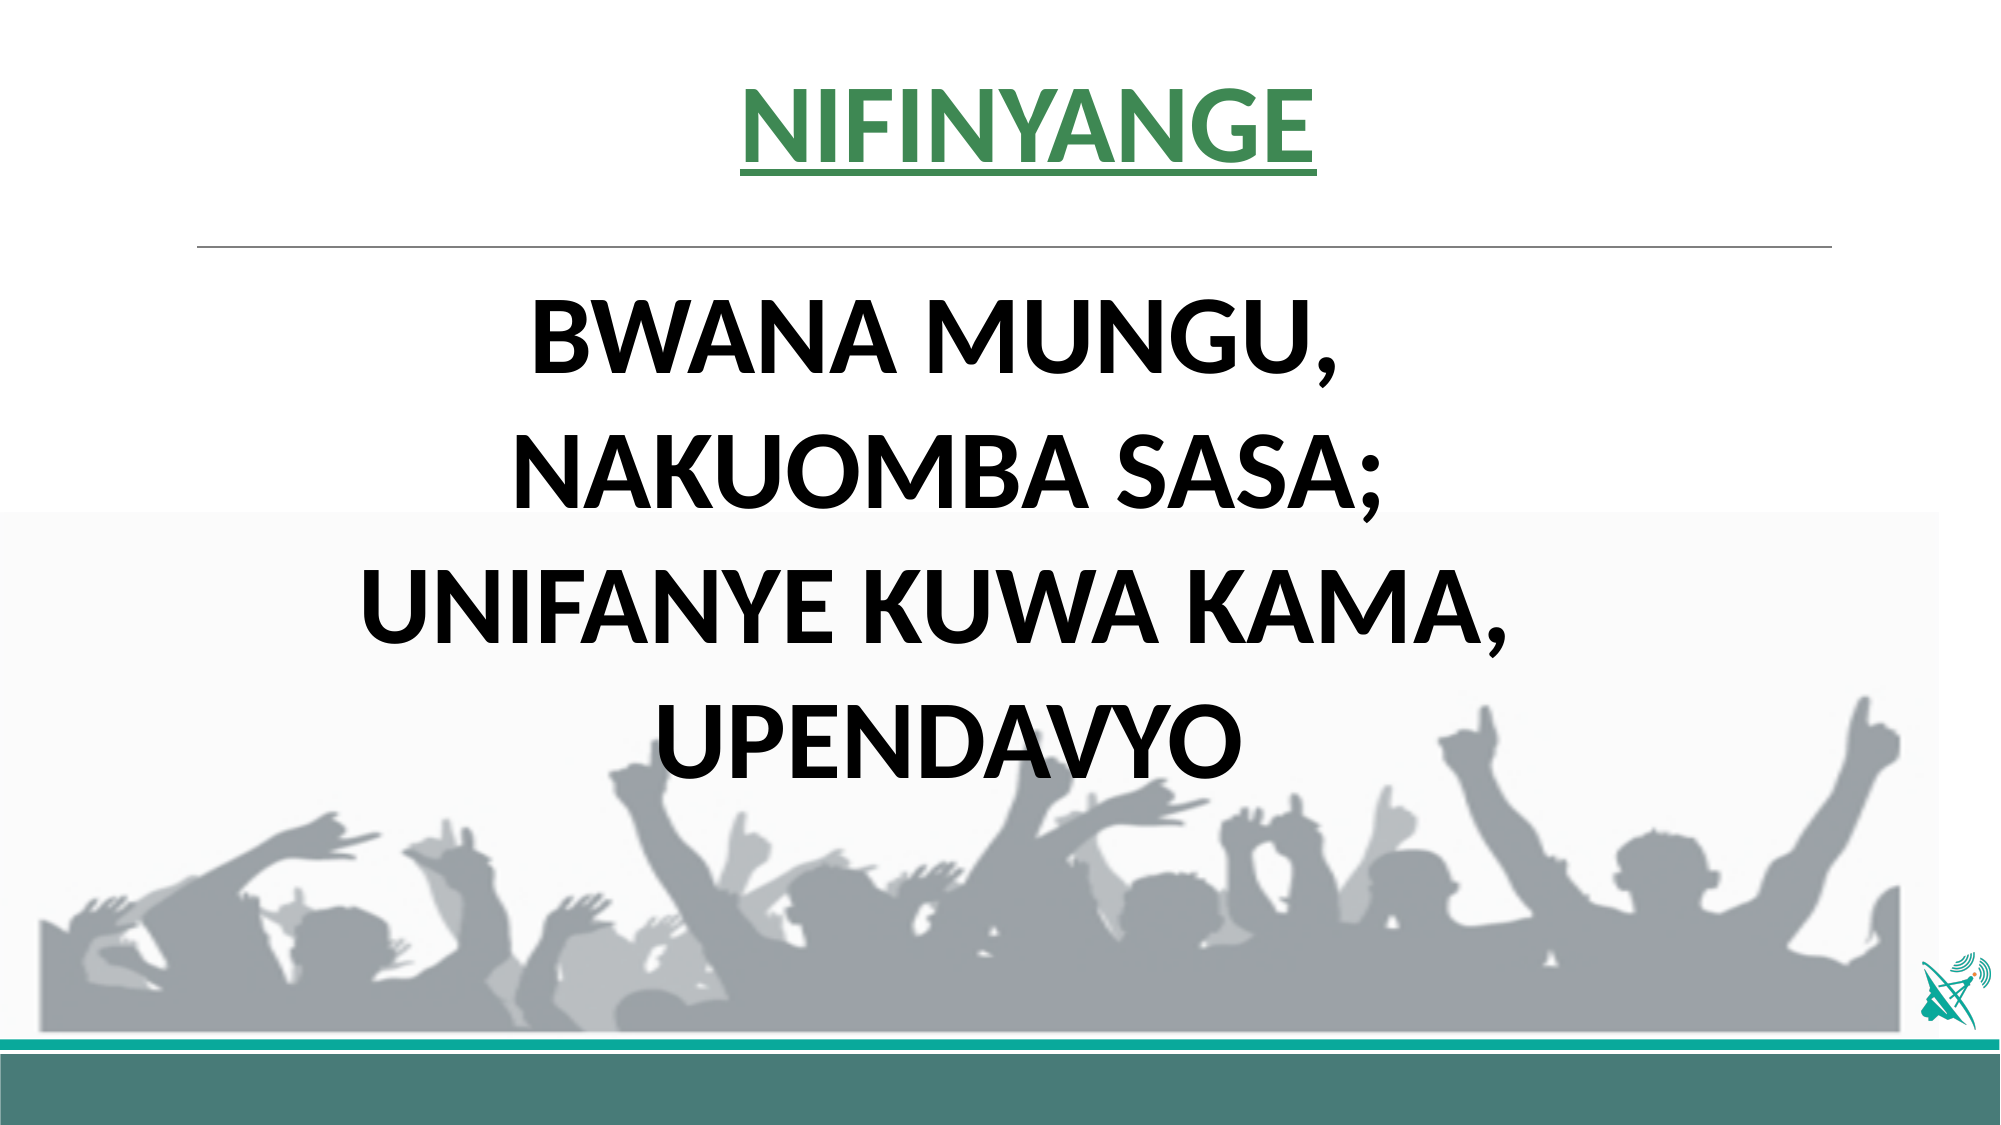

# NIFINYANGE
BWANA MUNGU,
NAKUOMBA SASA;
UNIFANYE KUWA KAMA,
UPENDAVYO